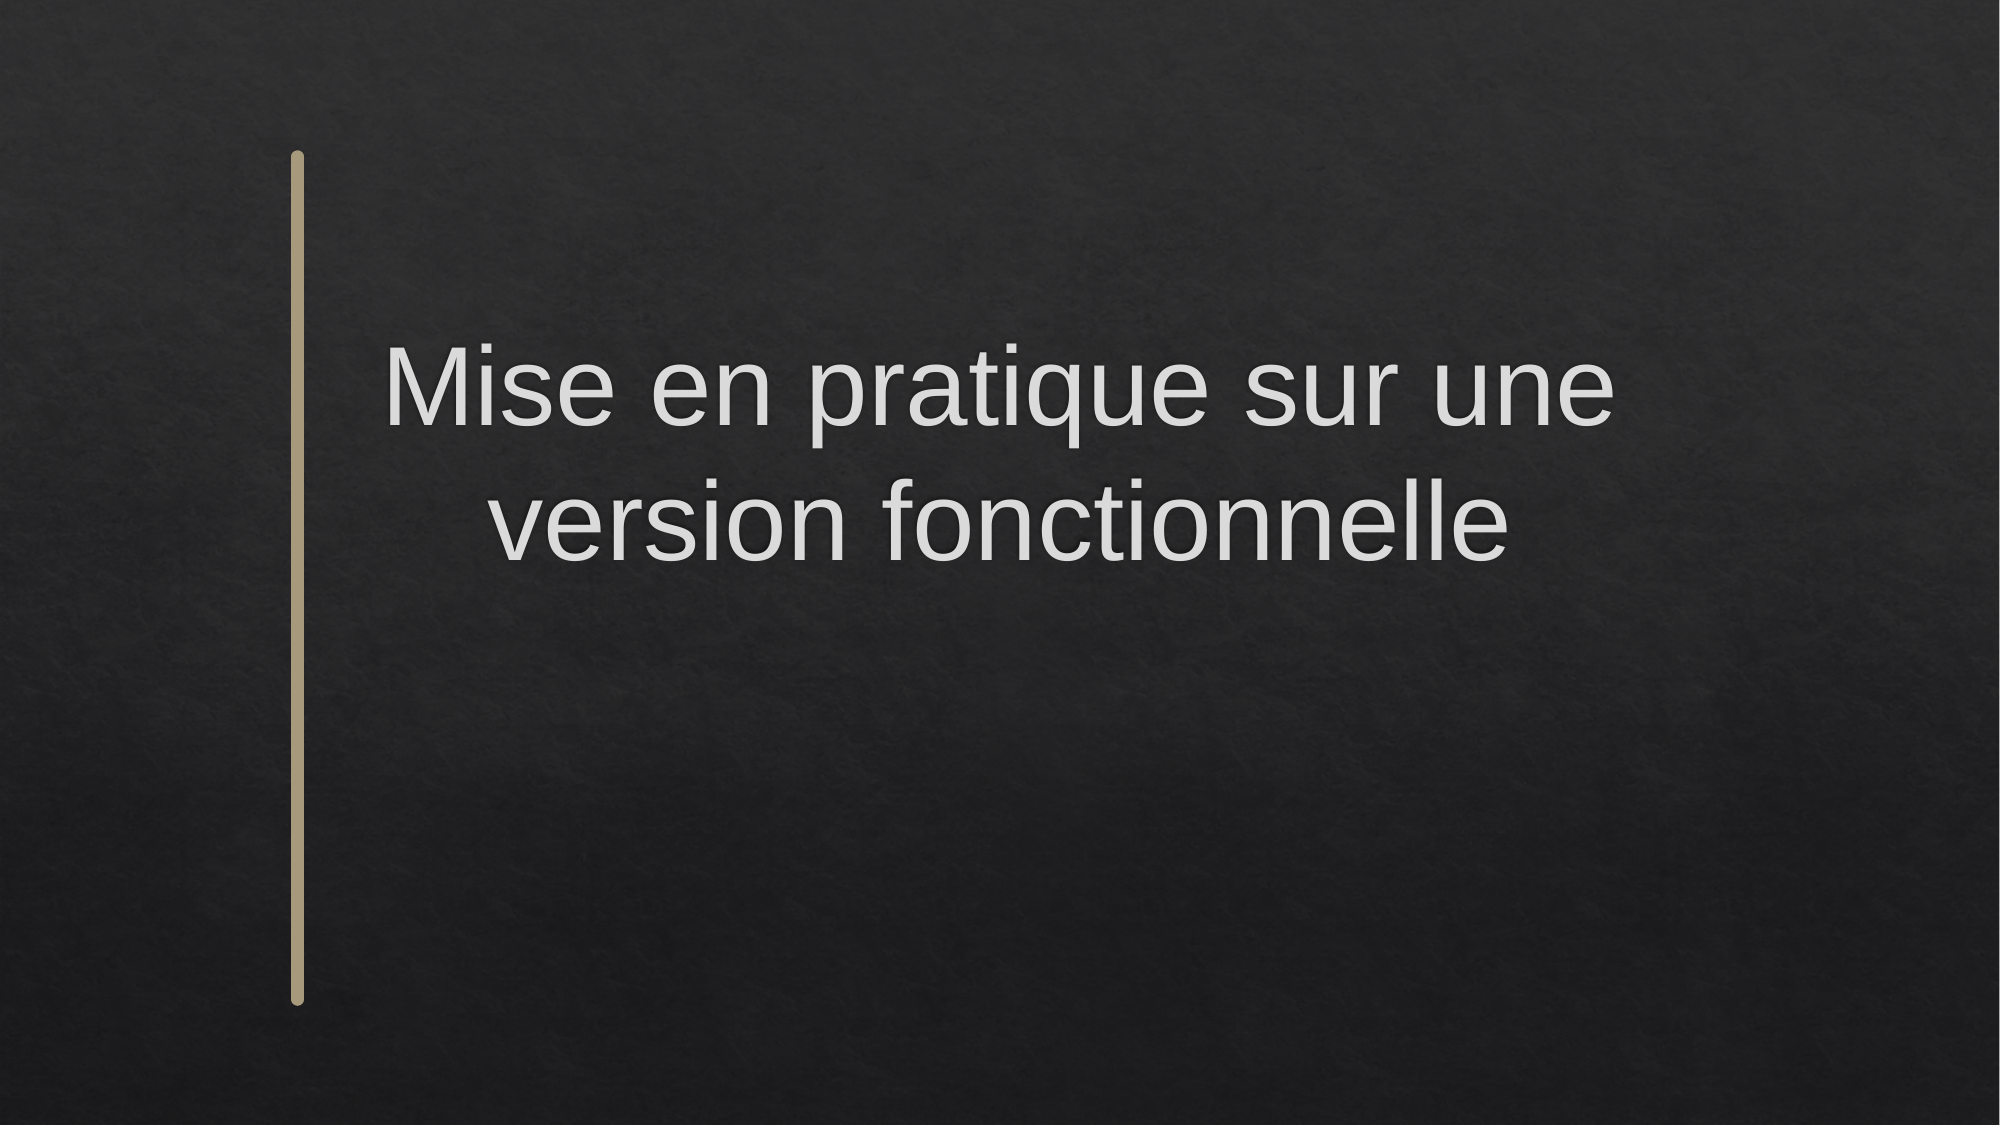

# Mise en pratique sur une version fonctionnelle